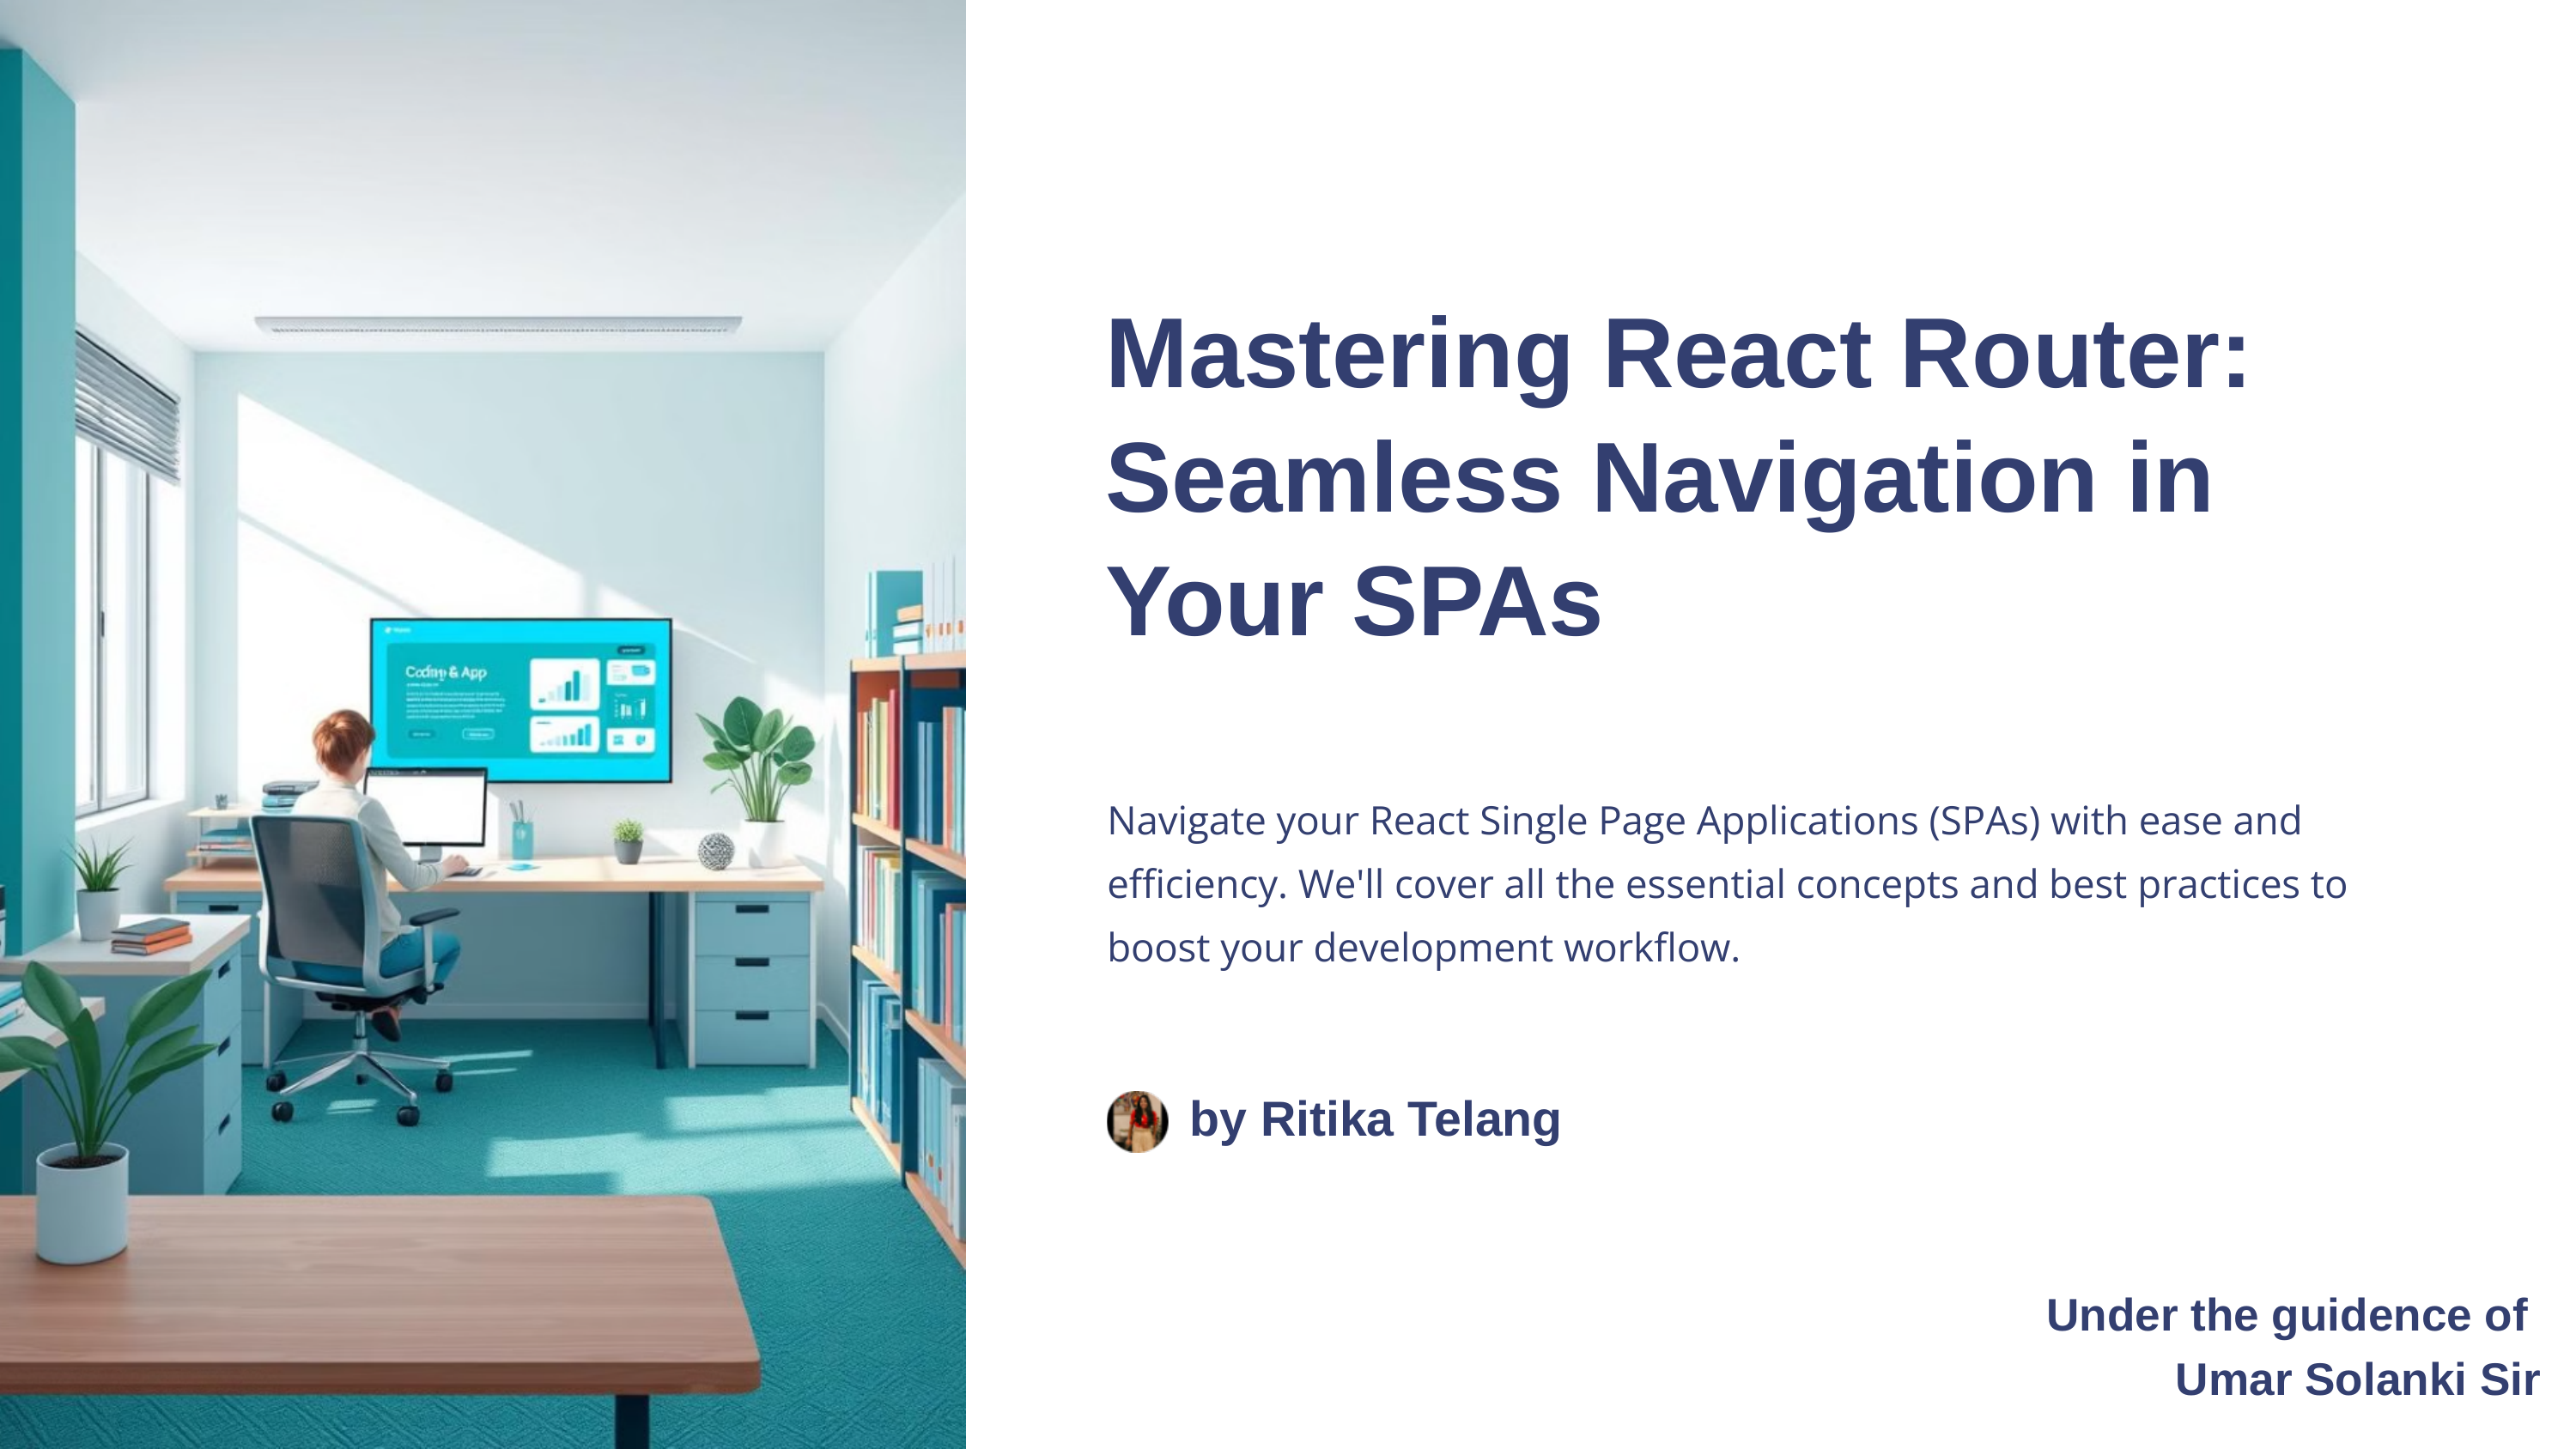

Mastering React Router: Seamless Navigation in Your SPAs
Navigate your React Single Page Applications (SPAs) with ease and efficiency. We'll cover all the essential concepts and best practices to boost your development workflow.
by Ritika Telang

Under the guidence of
Umar Solanki Sir